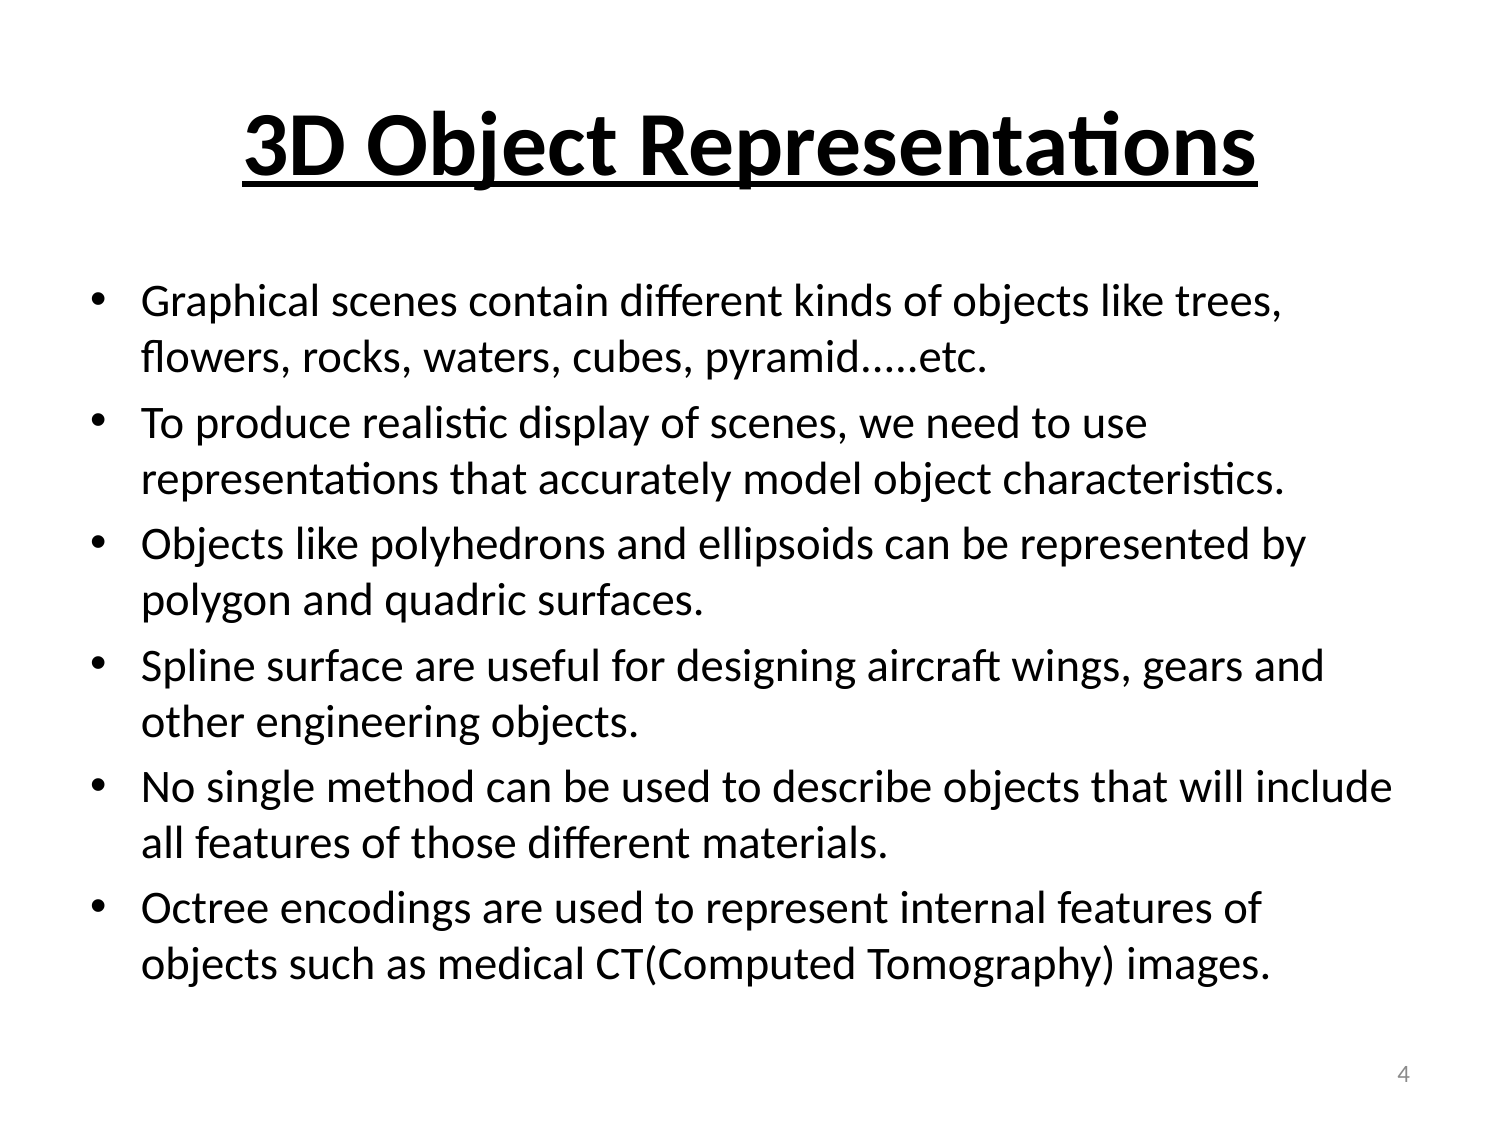

# 3D Object Representations
Graphical scenes contain different kinds of objects like trees, flowers, rocks, waters, cubes, pyramid.....etc.
To produce realistic display of scenes, we need to use representations that accurately model object characteristics.
Objects like polyhedrons and ellipsoids can be represented by polygon and quadric surfaces.
Spline surface are useful for designing aircraft wings, gears and other engineering objects.
No single method can be used to describe objects that will include all features of those different materials.
Octree encodings are used to represent internal features of objects such as medical CT(Computed Tomography) images.

4